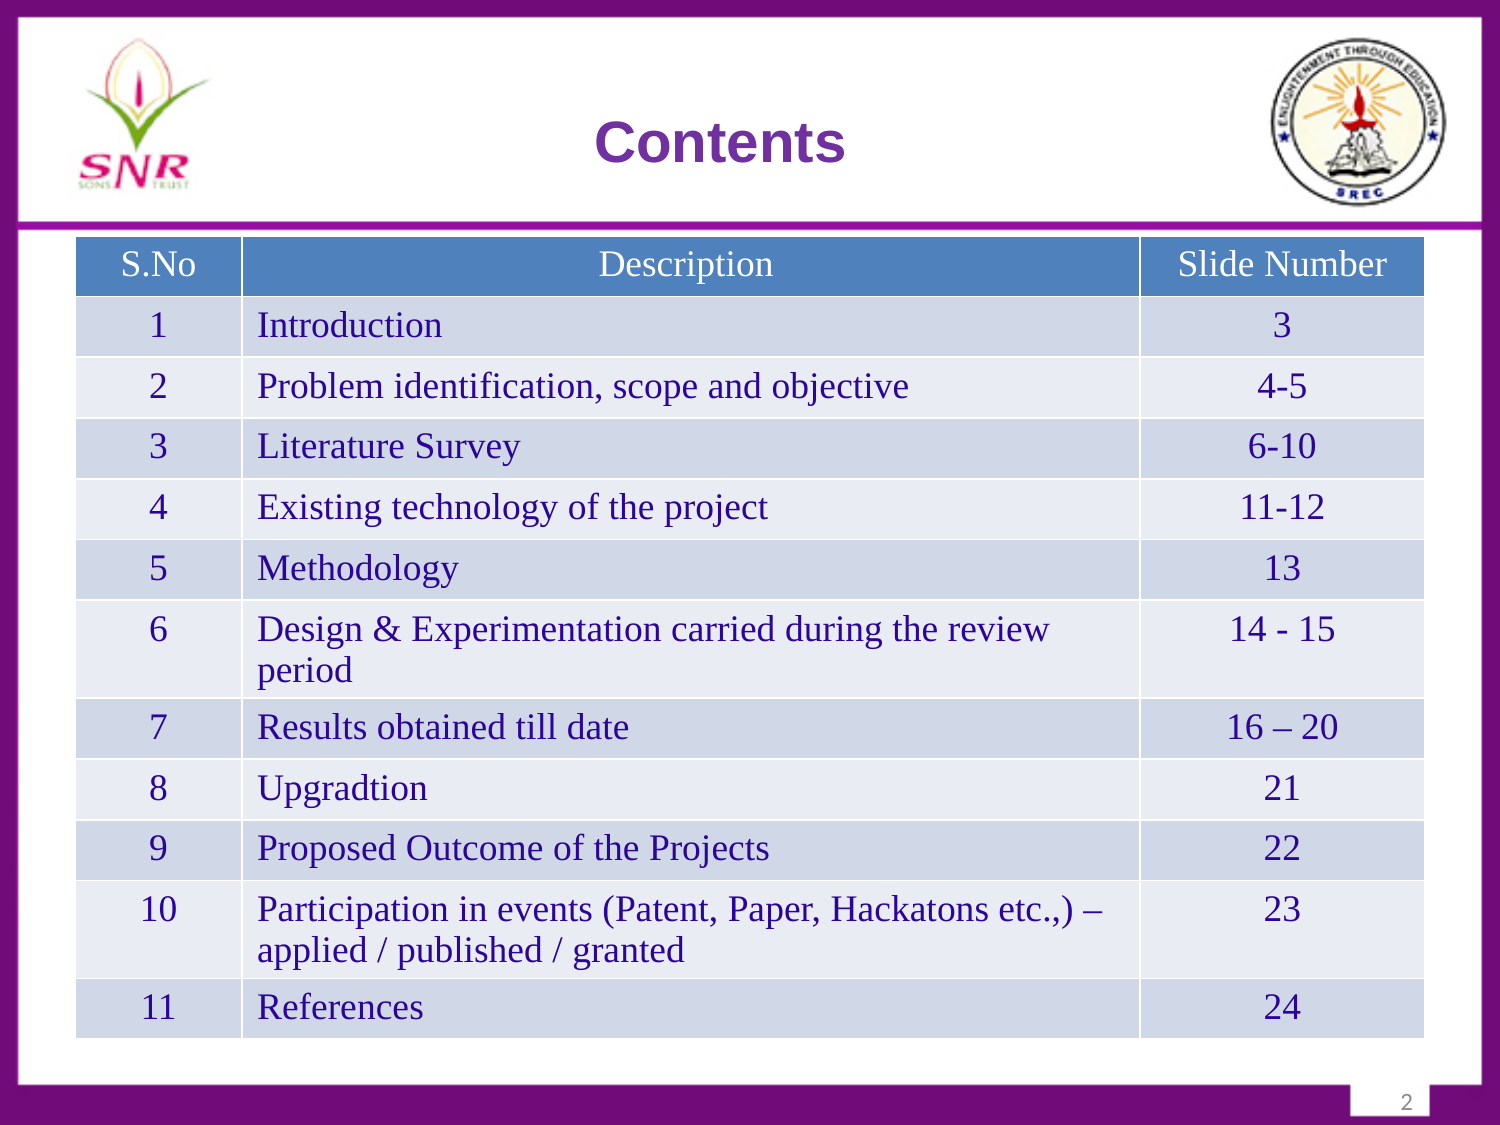

# Contents
| S.No | Description | Slide Number |
| --- | --- | --- |
| 1 | Introduction | 3 |
| 2 | Problem identification, scope and objective | 4-5 |
| 3 | Literature Survey | 6-10 |
| 4 | Existing technology of the project | 11-12 |
| 5 | Methodology | 13 |
| 6 | Design & Experimentation carried during the review period | 14 - 15 |
| 7 | Results obtained till date | 16 – 20 |
| 8 | Upgradtion | 21 |
| 9 | Proposed Outcome of the Projects | 22 |
| 10 | Participation in events (Patent, Paper, Hackatons etc.,) – applied / published / granted | 23 |
| 11 | References | 24 |
2